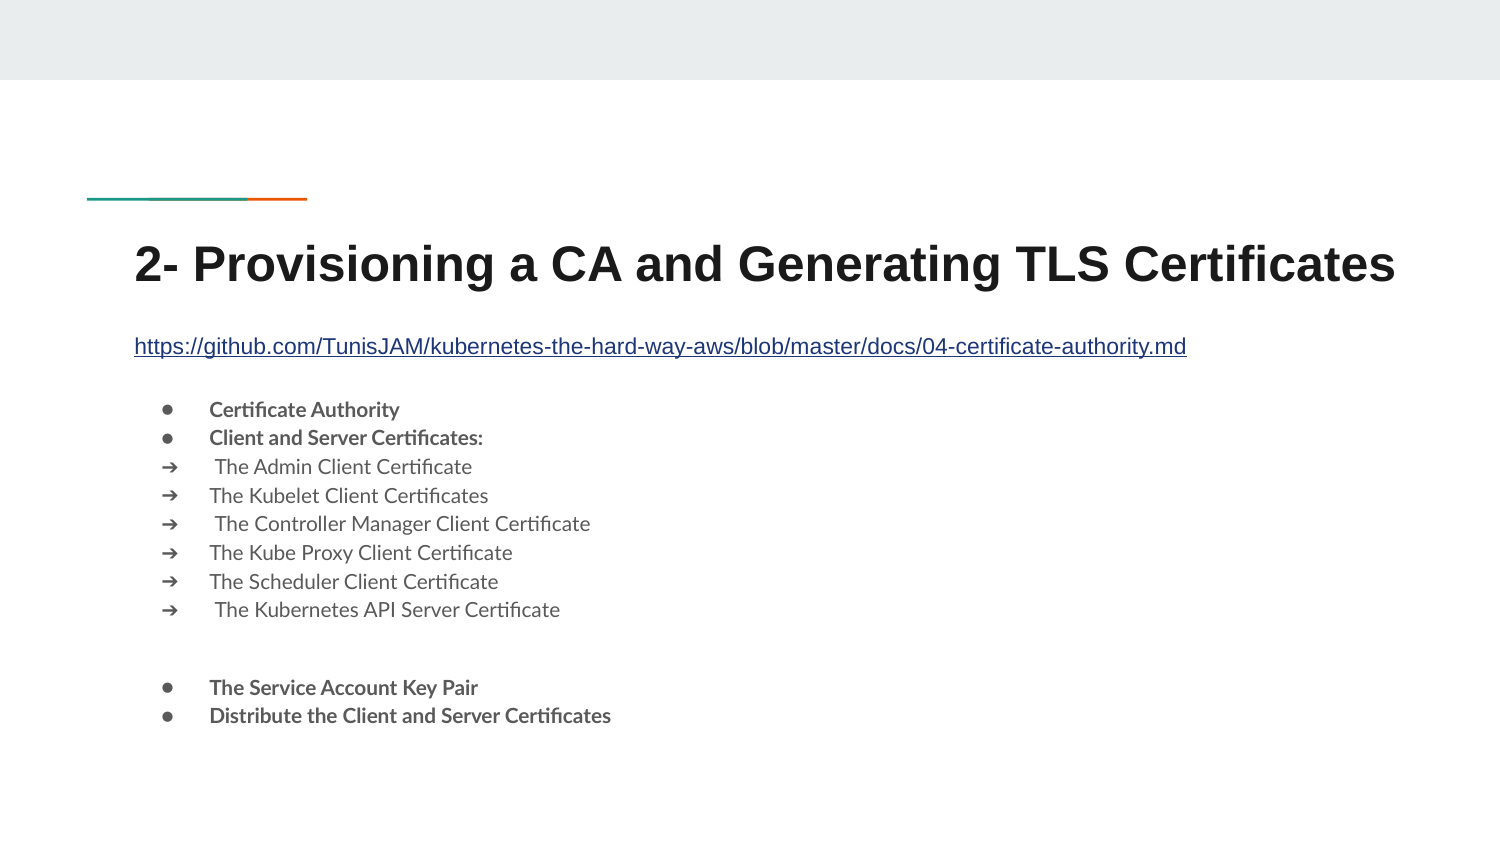

# 2- Provisioning a CA and Generating TLS Certificates
https://github.com/TunisJAM/kubernetes-the-hard-way-aws/blob/master/docs/04-certificate-authority.md
Certificate Authority
Client and Server Certificates:
 The Admin Client Certificate
The Kubelet Client Certificates
 The Controller Manager Client Certificate
The Kube Proxy Client Certificate
The Scheduler Client Certificate
 The Kubernetes API Server Certificate

The Service Account Key Pair
Distribute the Client and Server Certificates